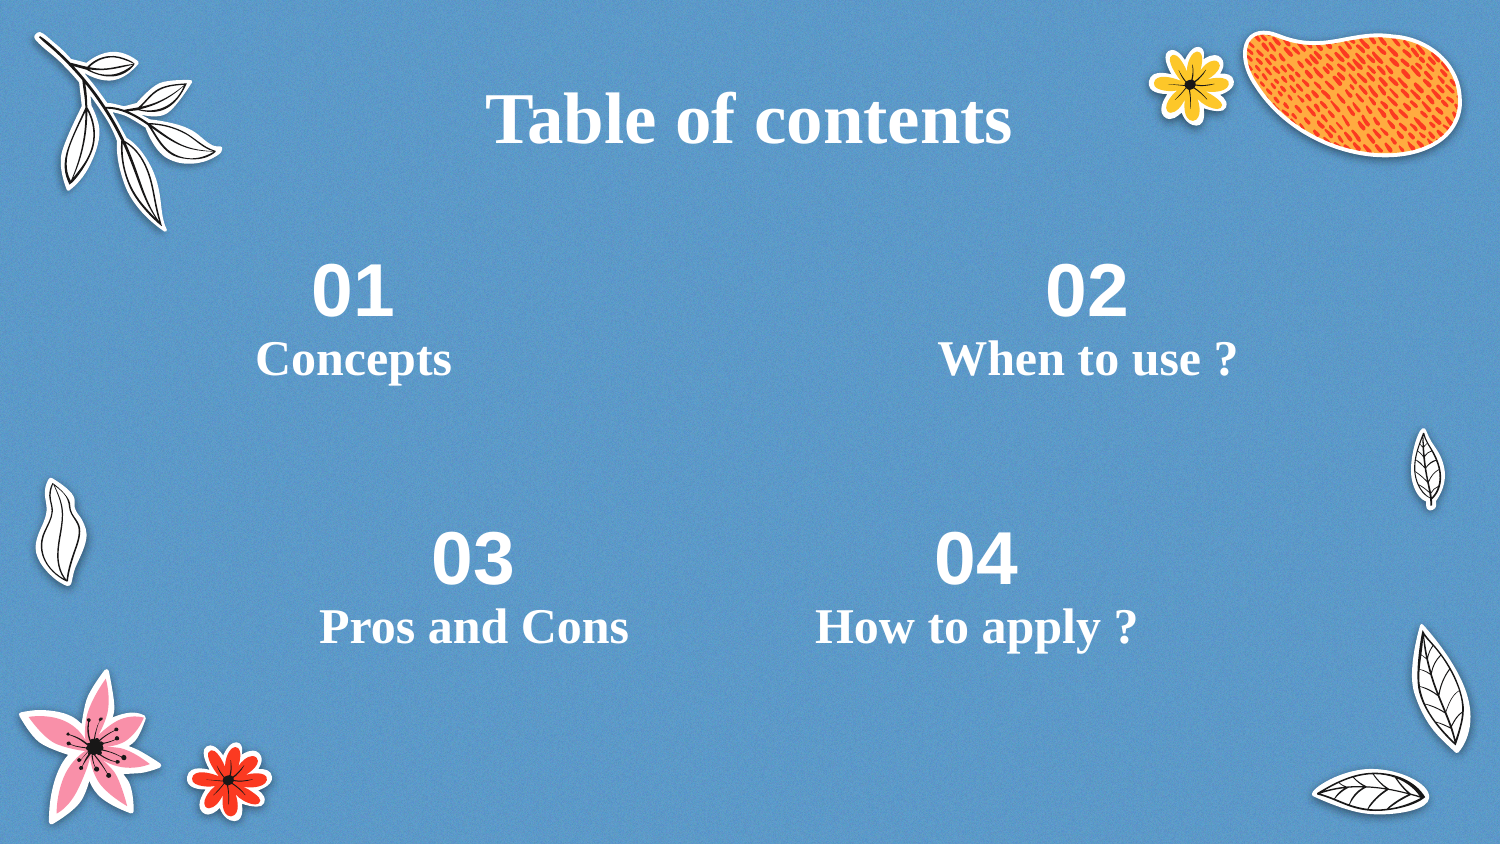

Table of contents
# 01
02
Concepts
When to use ?

03
04

Pros and Cons
How to apply ?